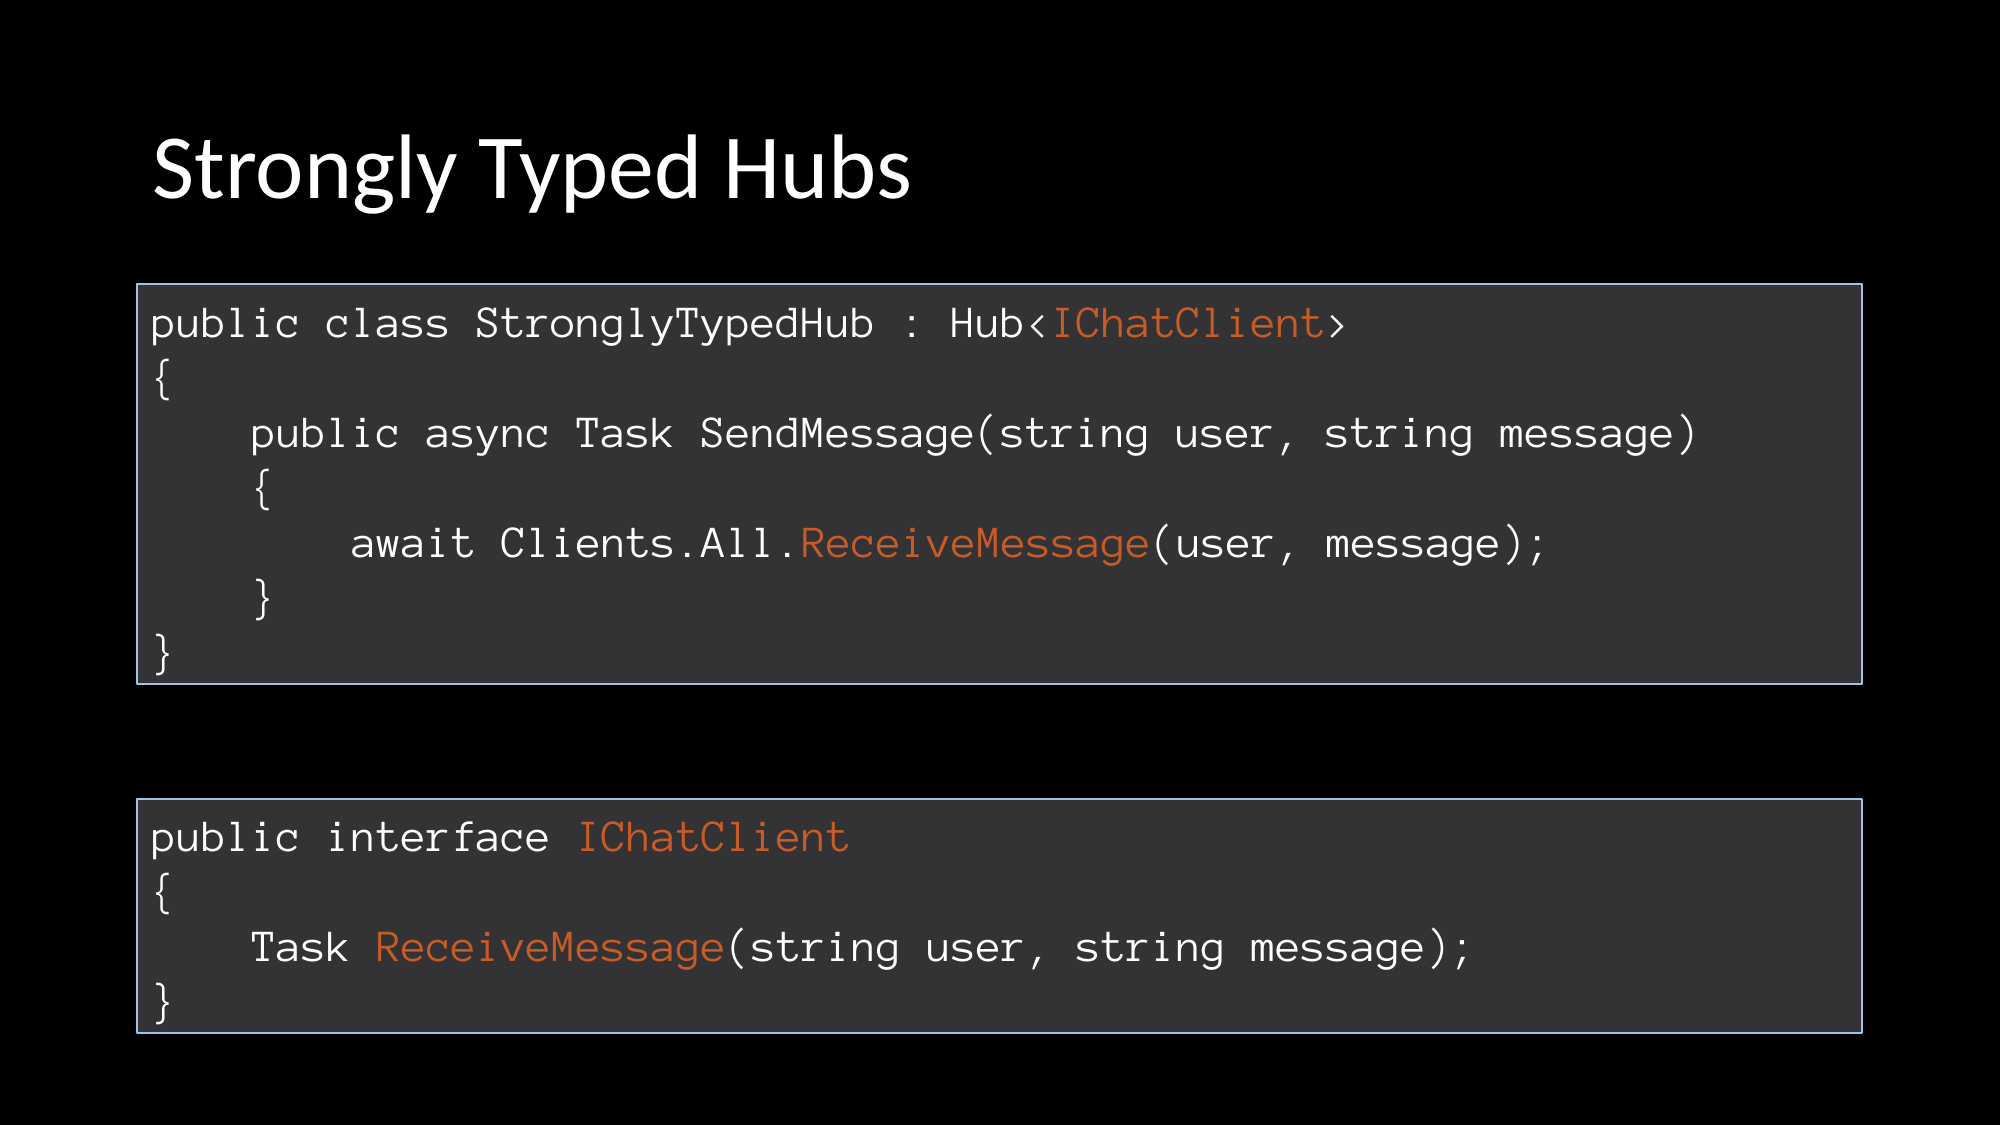

# Strongly Typed Hubs
public class StronglyTypedHub : Hub<IChatClient>
{
    public async Task SendMessage(string user, string message)
    {
        await Clients.All.ReceiveMessage(user, message);
    }
}
public interface IChatClient
{
    Task ReceiveMessage(string user, string message);
}